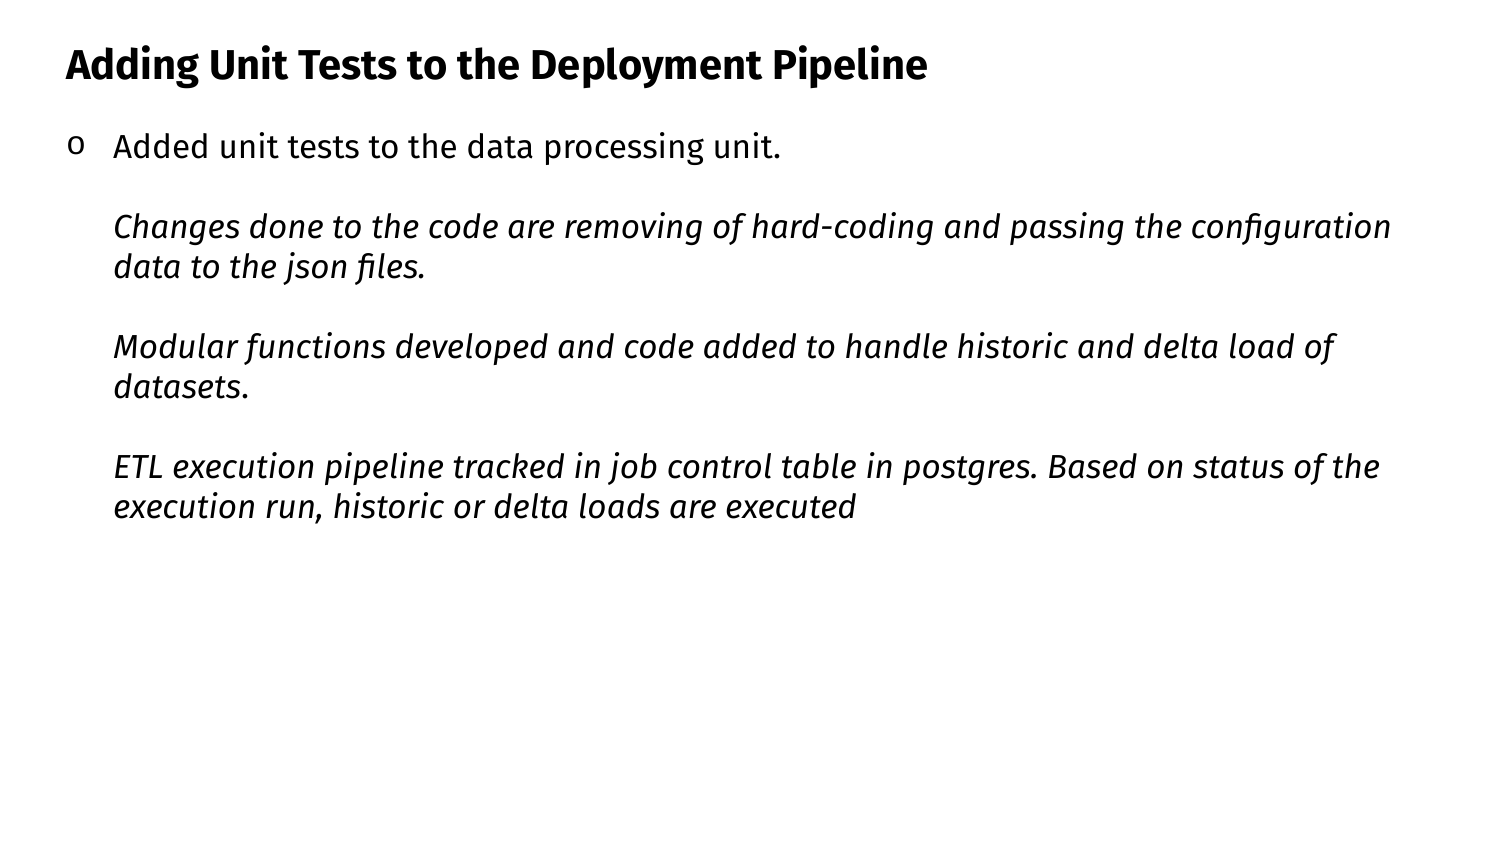

# Adding Unit Tests to the Deployment Pipeline
Added unit tests to the data processing unit.
Changes done to the code are removing of hard-coding and passing the configuration data to the json files.
Modular functions developed and code added to handle historic and delta load of datasets.
ETL execution pipeline tracked in job control table in postgres. Based on status of the execution run, historic or delta loads are executed